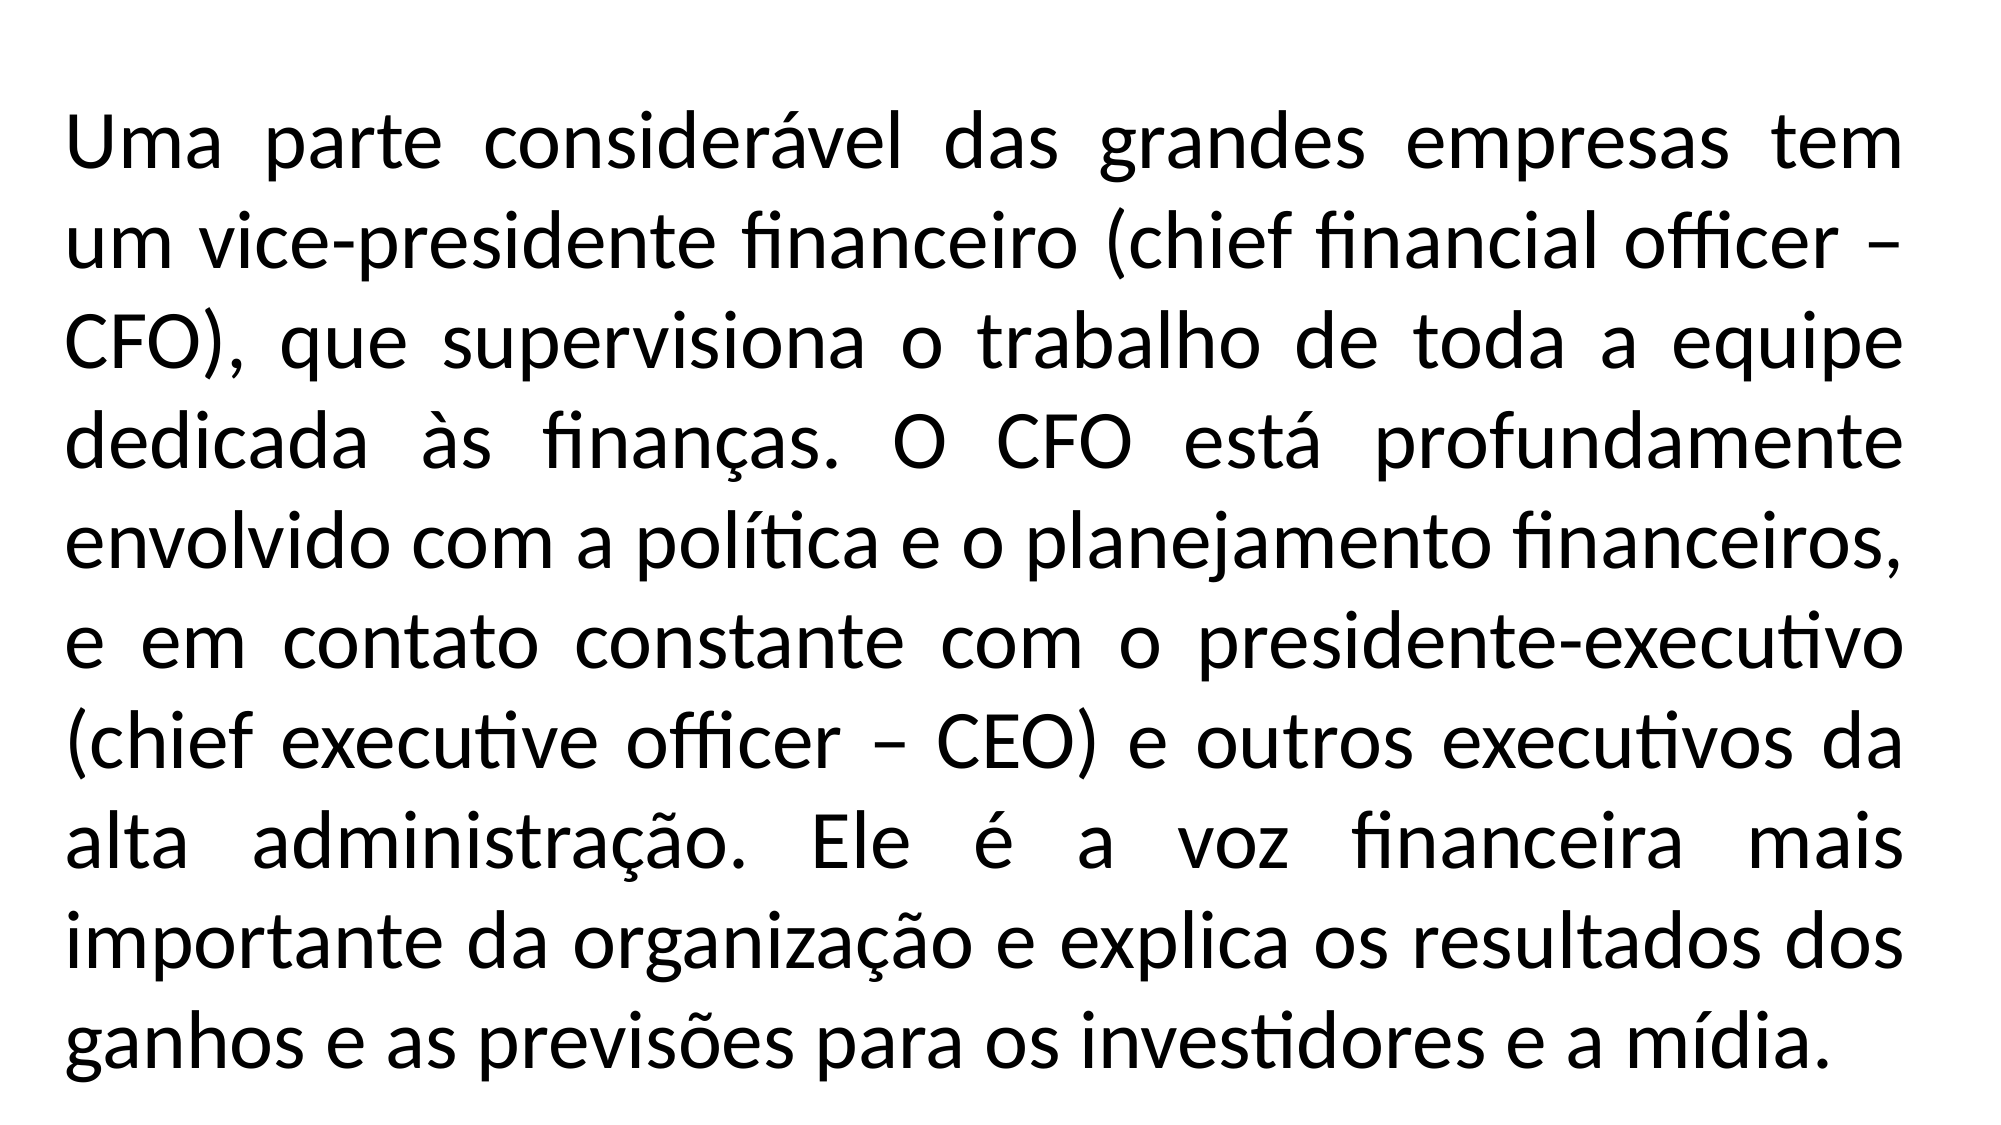

Uma parte considerável das grandes empresas tem um vice-presidente financeiro (chief financial officer – CFO), que supervisiona o trabalho de toda a equipe dedicada às finanças. O CFO está profundamente envolvido com a política e o planejamento financeiros, e em contato constante com o presidente-executivo (chief executive officer – CEO) e outros executivos da alta administração. Ele é a voz financeira mais importante da organização e explica os resultados dos ganhos e as previsões para os investidores e a mídia.